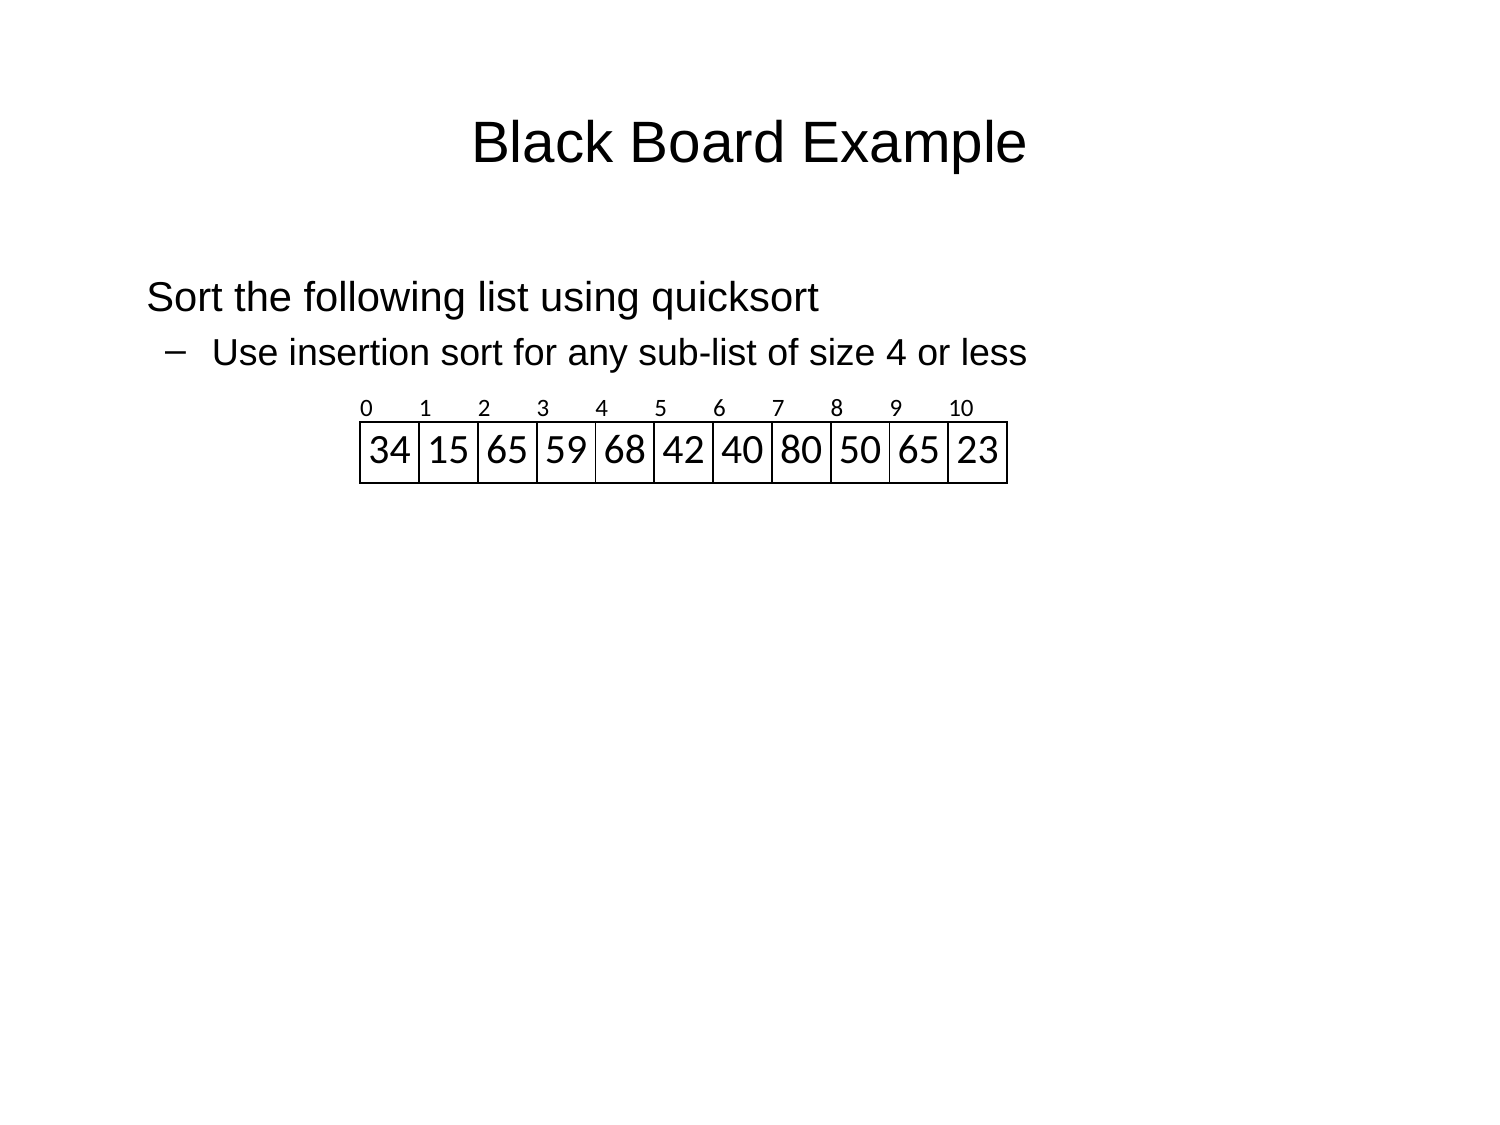

# Black Board Example
	Sort the following list using quicksort
Use insertion sort for any sub-list of size 4 or less
| 0 | 1 | 2 | 3 | 4 | 5 | 6 | 7 | 8 | 9 | 10 |
| --- | --- | --- | --- | --- | --- | --- | --- | --- | --- | --- |
| 34 | 15 | 65 | 59 | 68 | 42 | 40 | 80 | 50 | 65 | 23 |